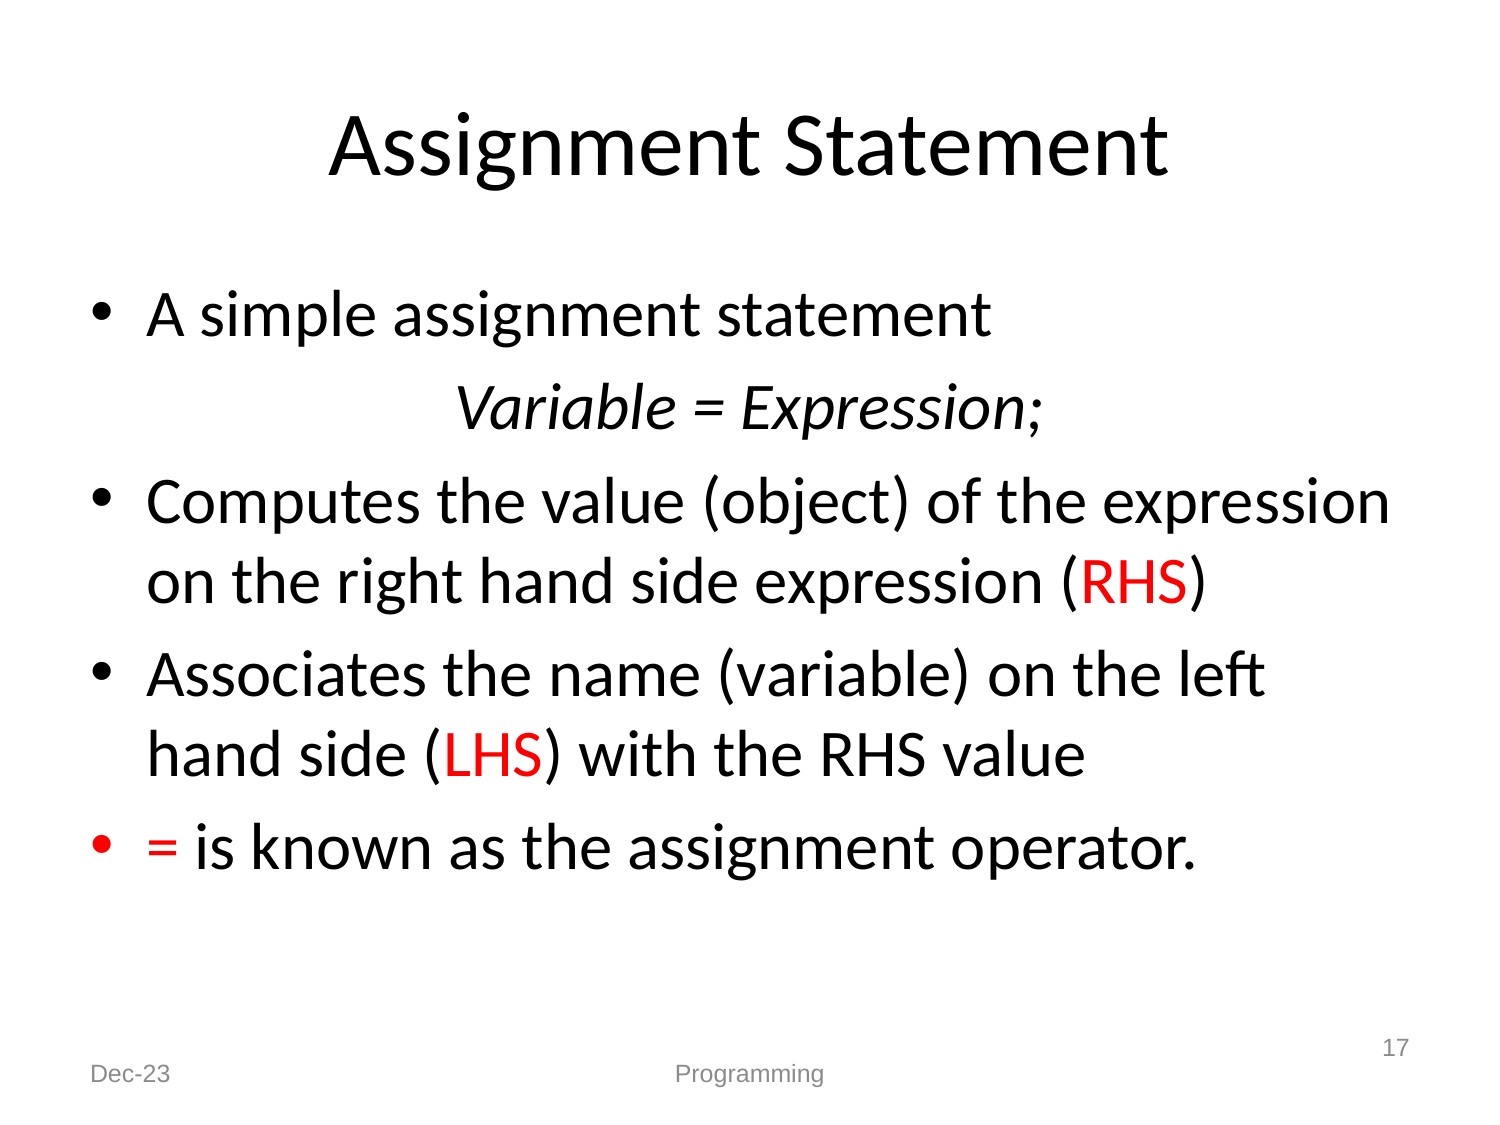

# Assignment Statement
A simple assignment statement
Variable = Expression;
Computes the value (object) of the expression on the right hand side expression (RHS)
Associates the name (variable) on the left hand side (LHS) with the RHS value
= is known as the assignment operator.
17
Dec-23
Programming